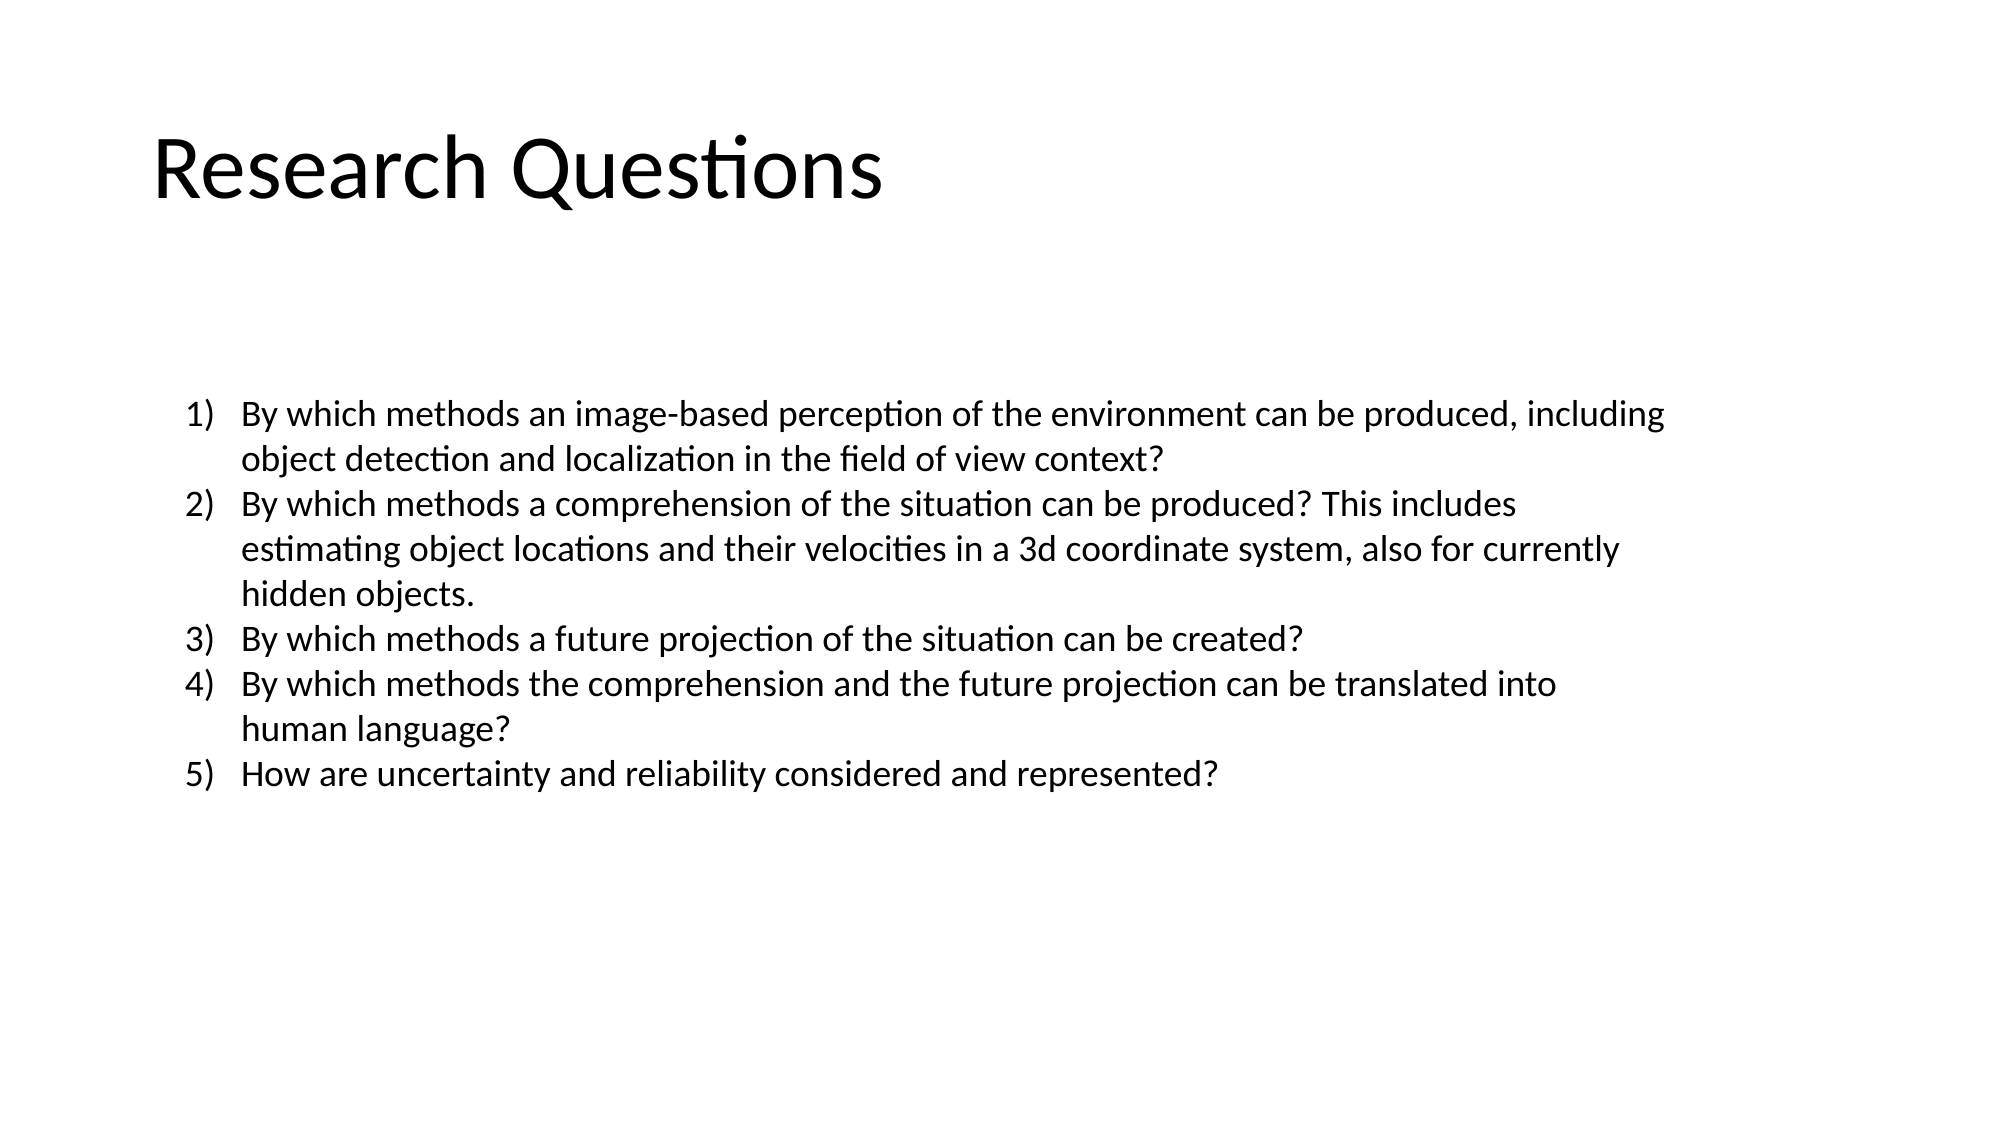

# Research Questions
By which methods an image-based perception of the environment can be produced, including object detection and localization in the field of view context?
By which methods a comprehension of the situation can be produced? This includes estimating object locations and their velocities in a 3d coordinate system, also for currently hidden objects.
By which methods a future projection of the situation can be created?
By which methods the comprehension and the future projection can be translated into human language?
How are uncertainty and reliability considered and represented?